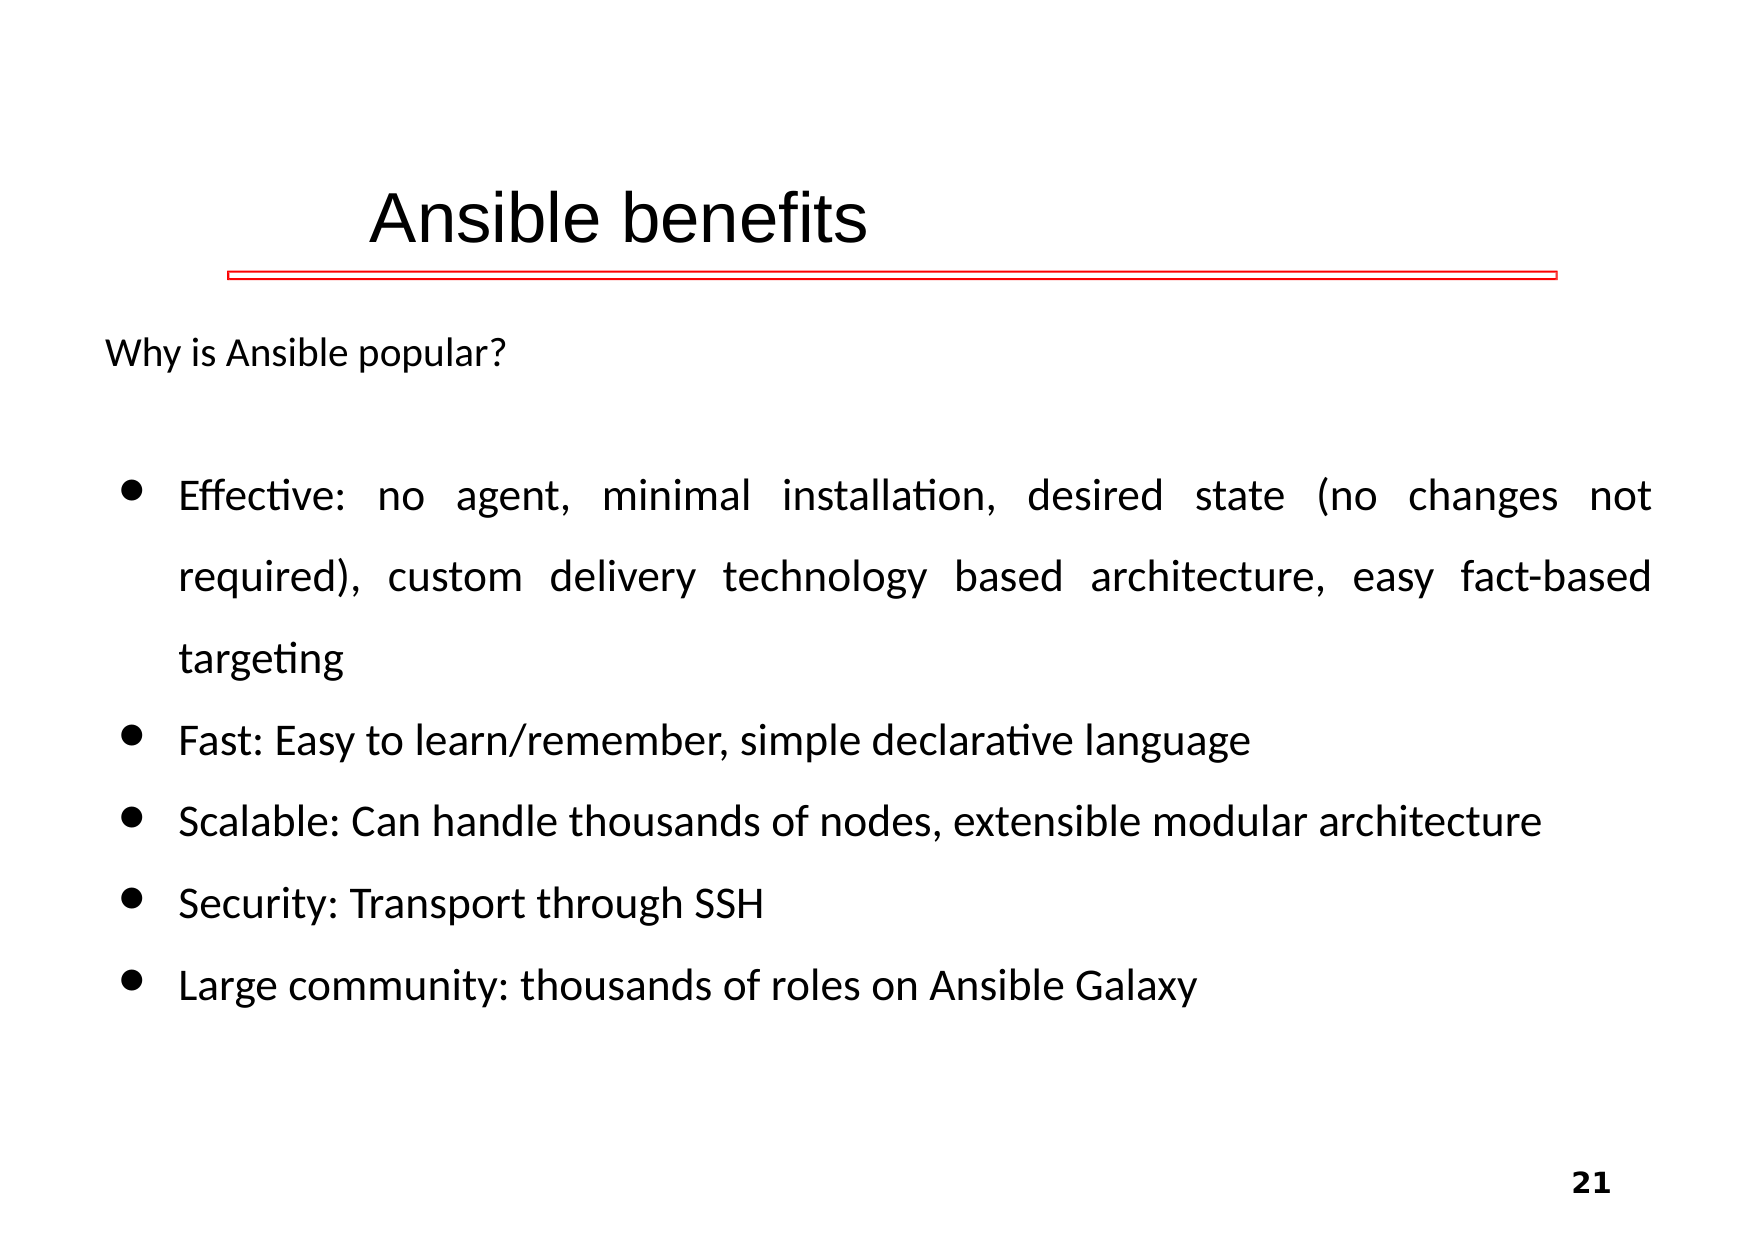

# Ansible benefits
Why is Ansible popular?

Effective: no agent, minimal installation, desired state (no changes not required), custom delivery technology based architecture, easy fact-based targeting
Fast: Easy to learn/remember, simple declarative language
Scalable: Can handle thousands of nodes, extensible modular architecture
Security: Transport through SSH
Large community: thousands of roles on Ansible Galaxy

21